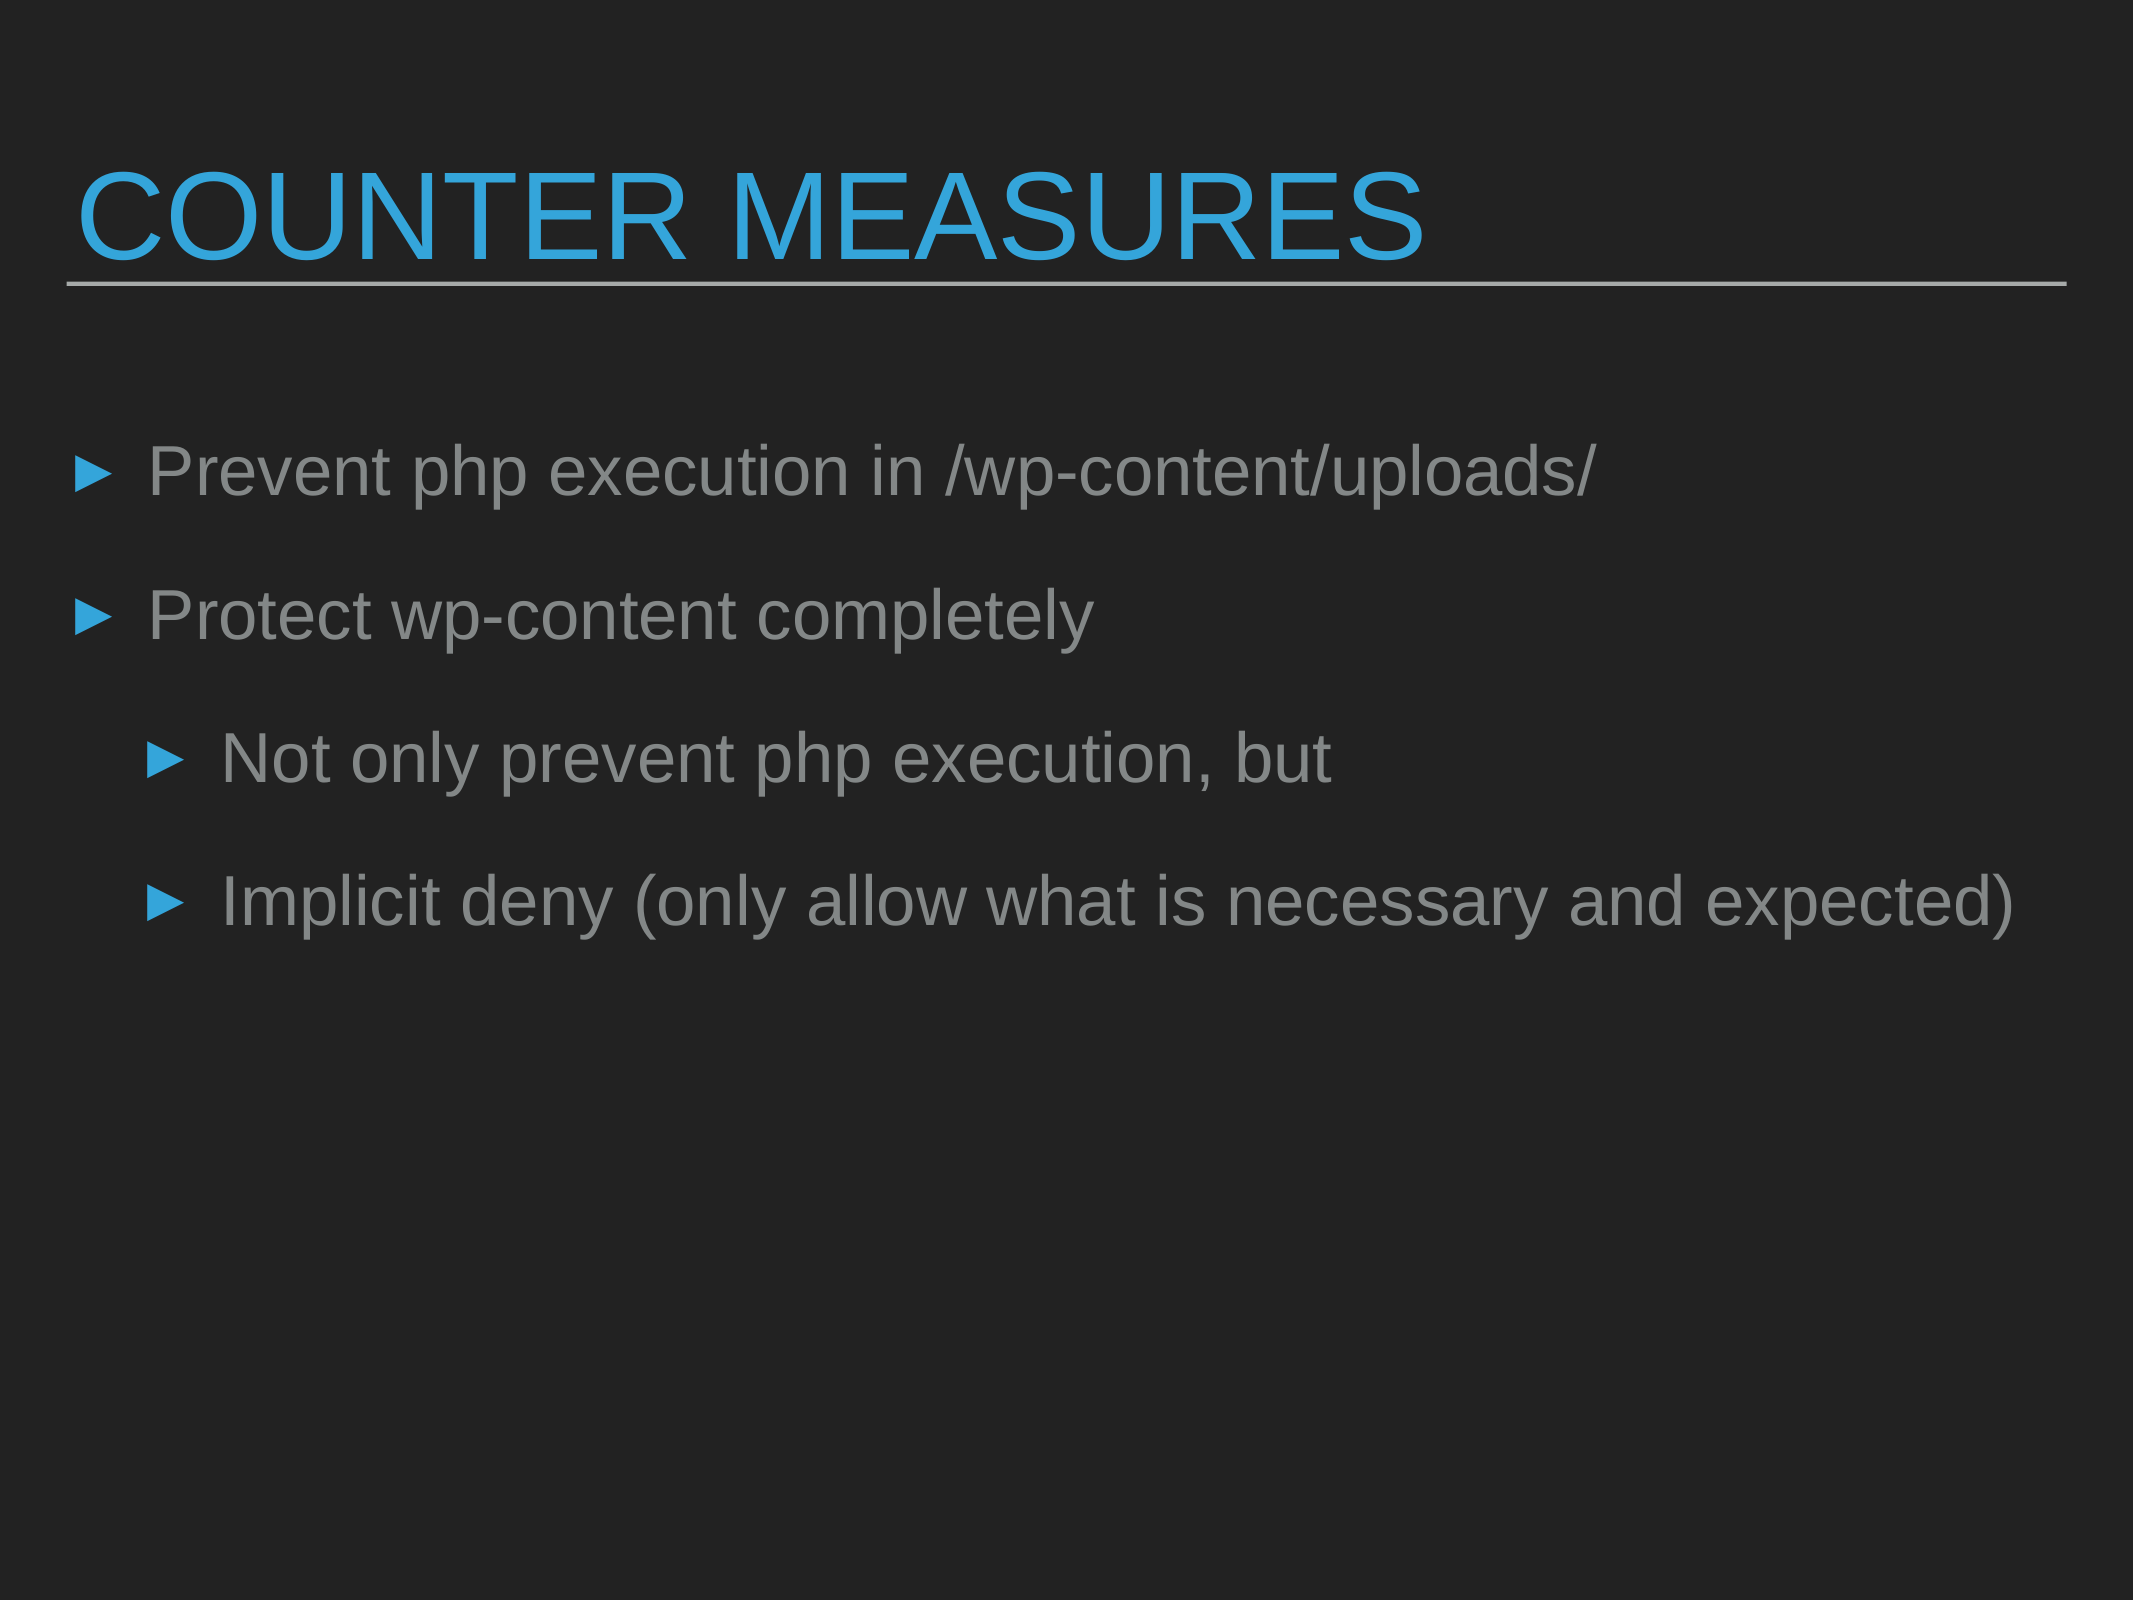

# Counter measures
Prevent php execution in /wp-content/uploads/
Protect wp-content completely
Not only prevent php execution, but
Implicit deny (only allow what is necessary and expected)